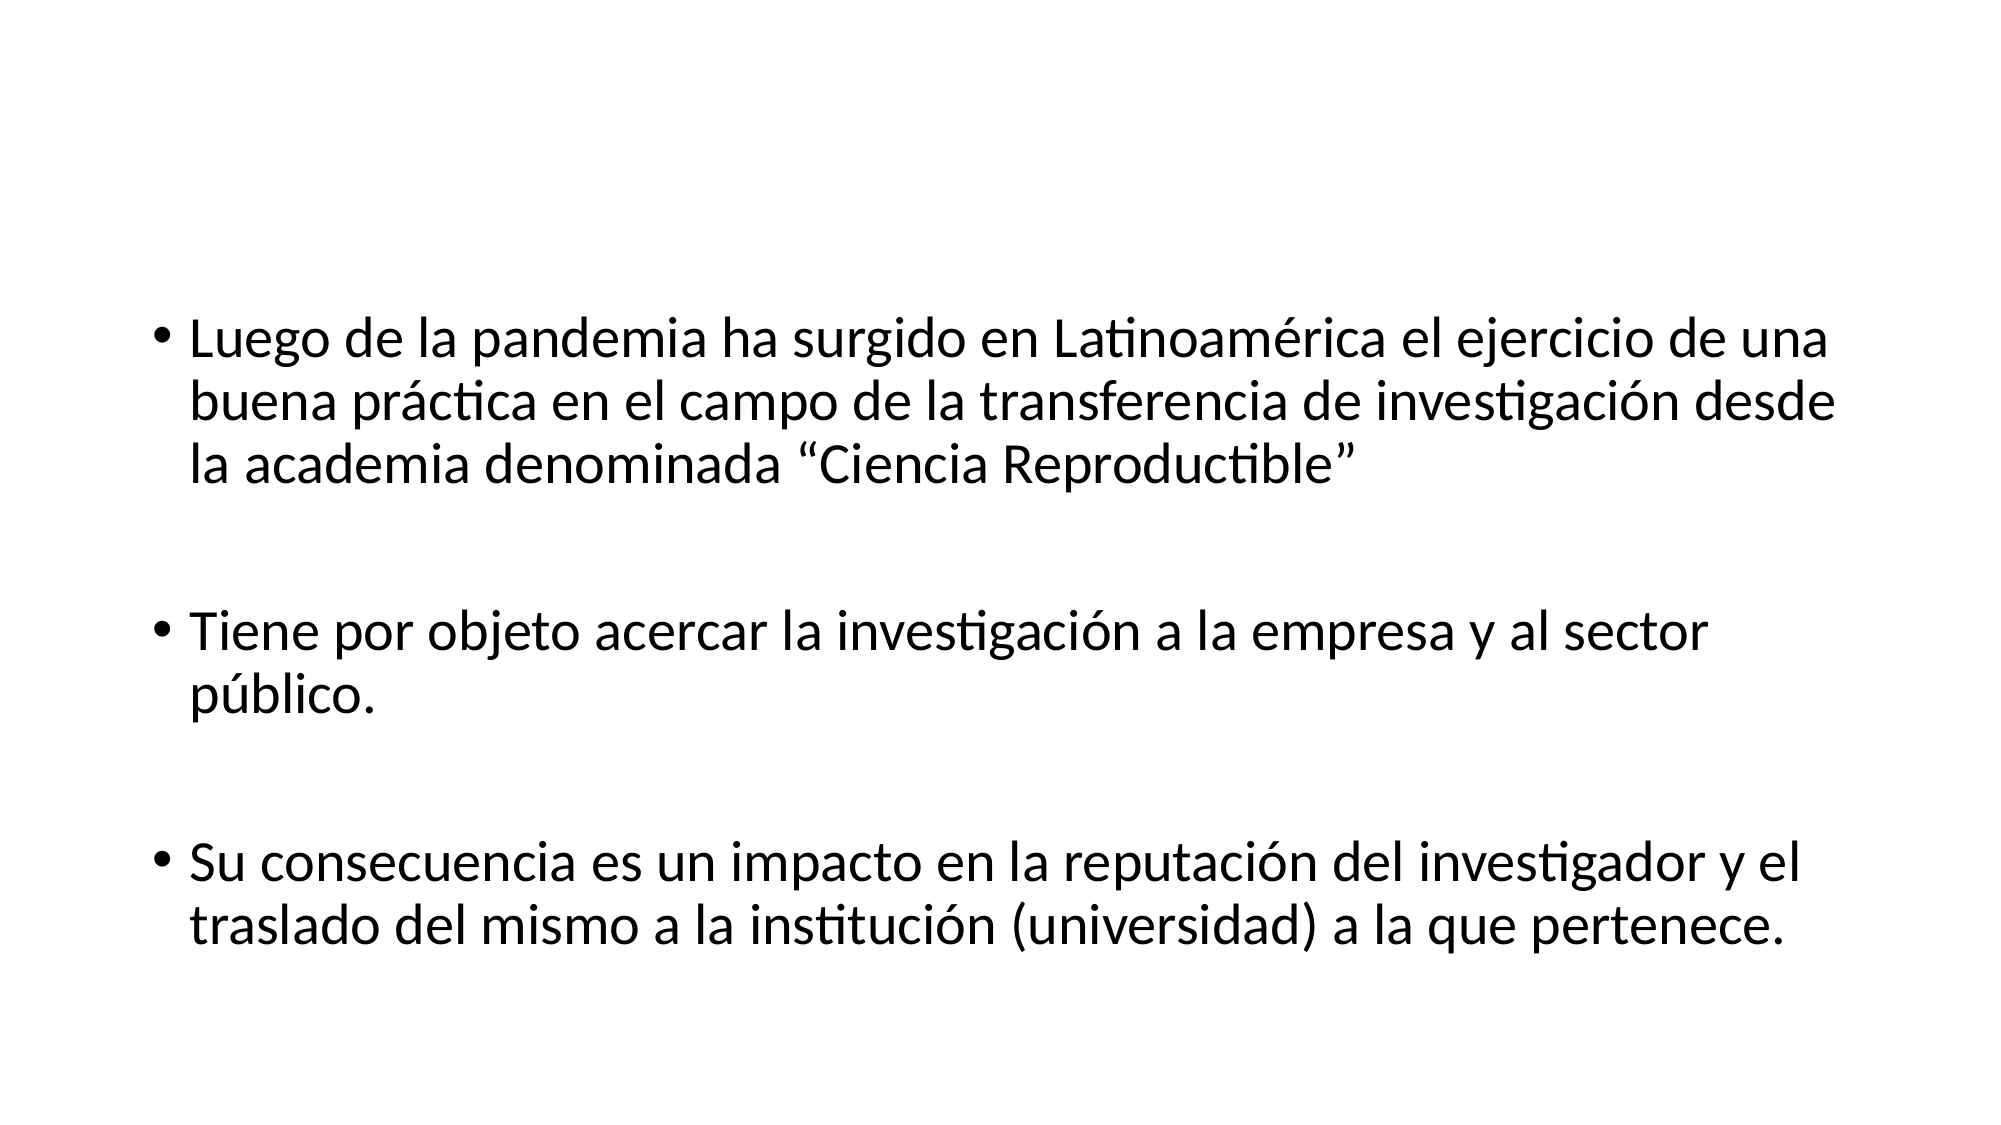

# Luego de la pandemia ha surgido en Latinoamérica el ejercicio de una buena práctica en el campo de la transferencia de investigación desde la academia denominada “Ciencia Reproductible”

Tiene por objeto acercar la investigación a la empresa y al sector público.

Su consecuencia es un impacto en la reputación del investigador y el traslado del mismo a la institución (universidad) a la que pertenece.